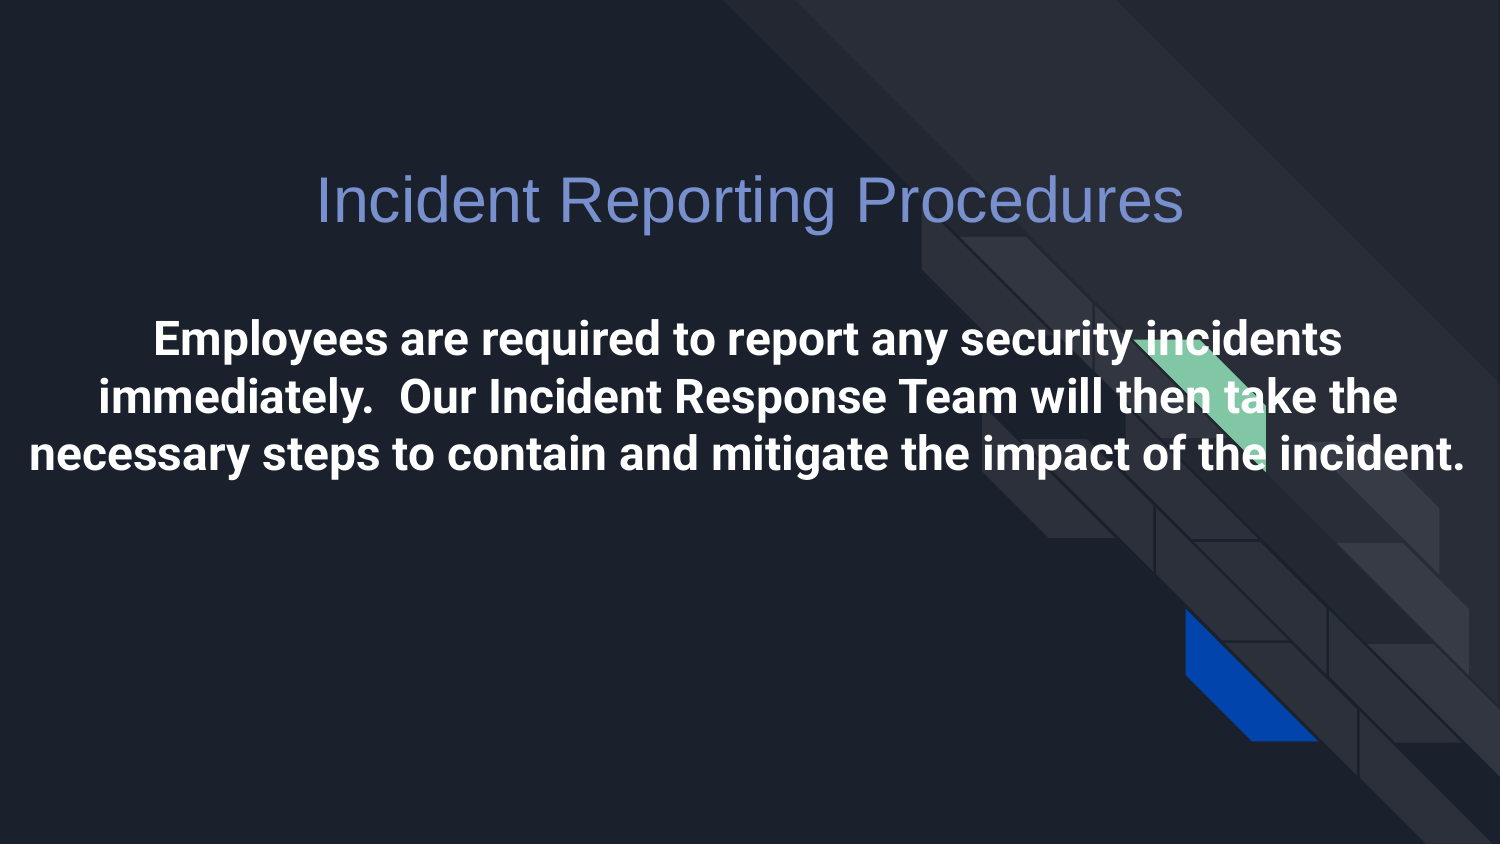

# Incident Reporting Procedures

Employees are required to report any security incidents immediately.  Our Incident Response Team will then take the necessary steps to contain and mitigate the impact of the incident.